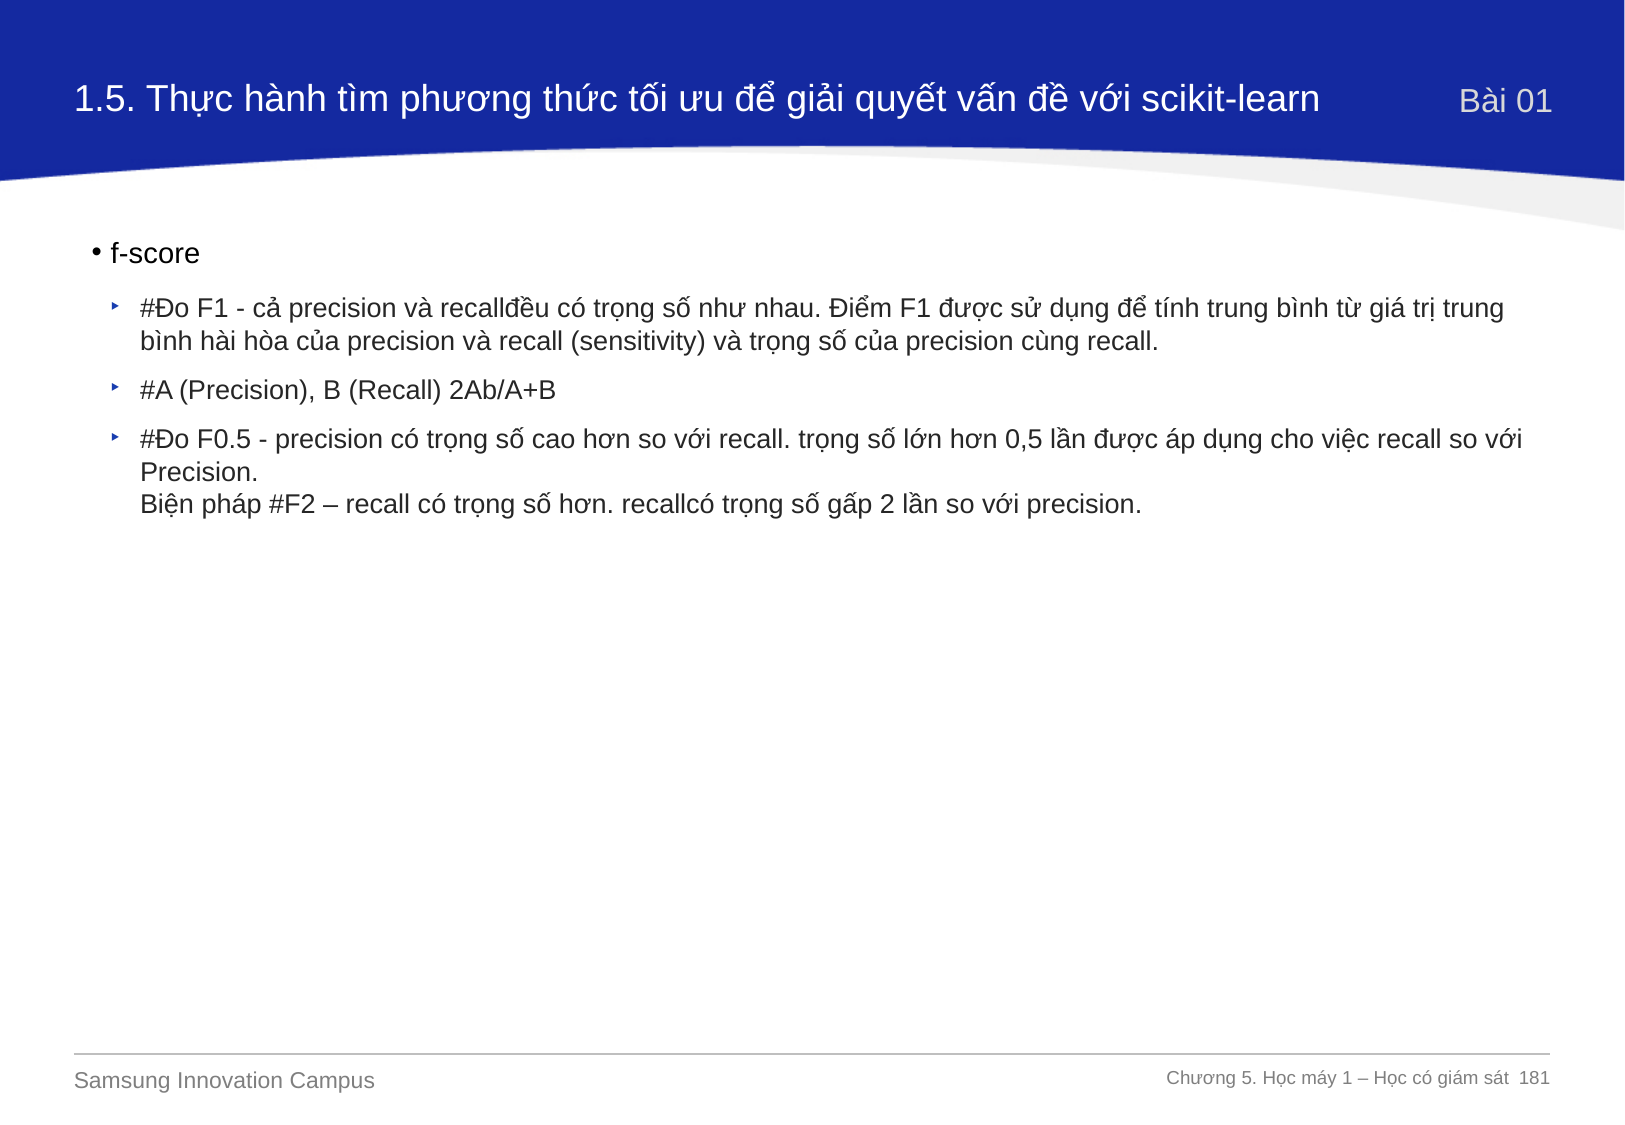

1.5. Thực hành tìm phương thức tối ưu để giải quyết vấn đề với scikit-learn
Bài 01
f-score
#Đo F1 - cả precision và recallđều có trọng số như nhau. Điểm F1 được sử dụng để tính trung bình từ giá trị trung bình hài hòa của precision và recall (sensitivity) và trọng số của precision cùng recall.
#A (Precision), B (Recall) 2Ab/A+B
#Đo F0.5 - precision có trọng số cao hơn so với recall. trọng số lớn hơn 0,5 lần được áp dụng cho việc recall so với Precision.
Biện pháp #F2 – recall có trọng số hơn. recallcó trọng số gấp 2 lần so với precision.